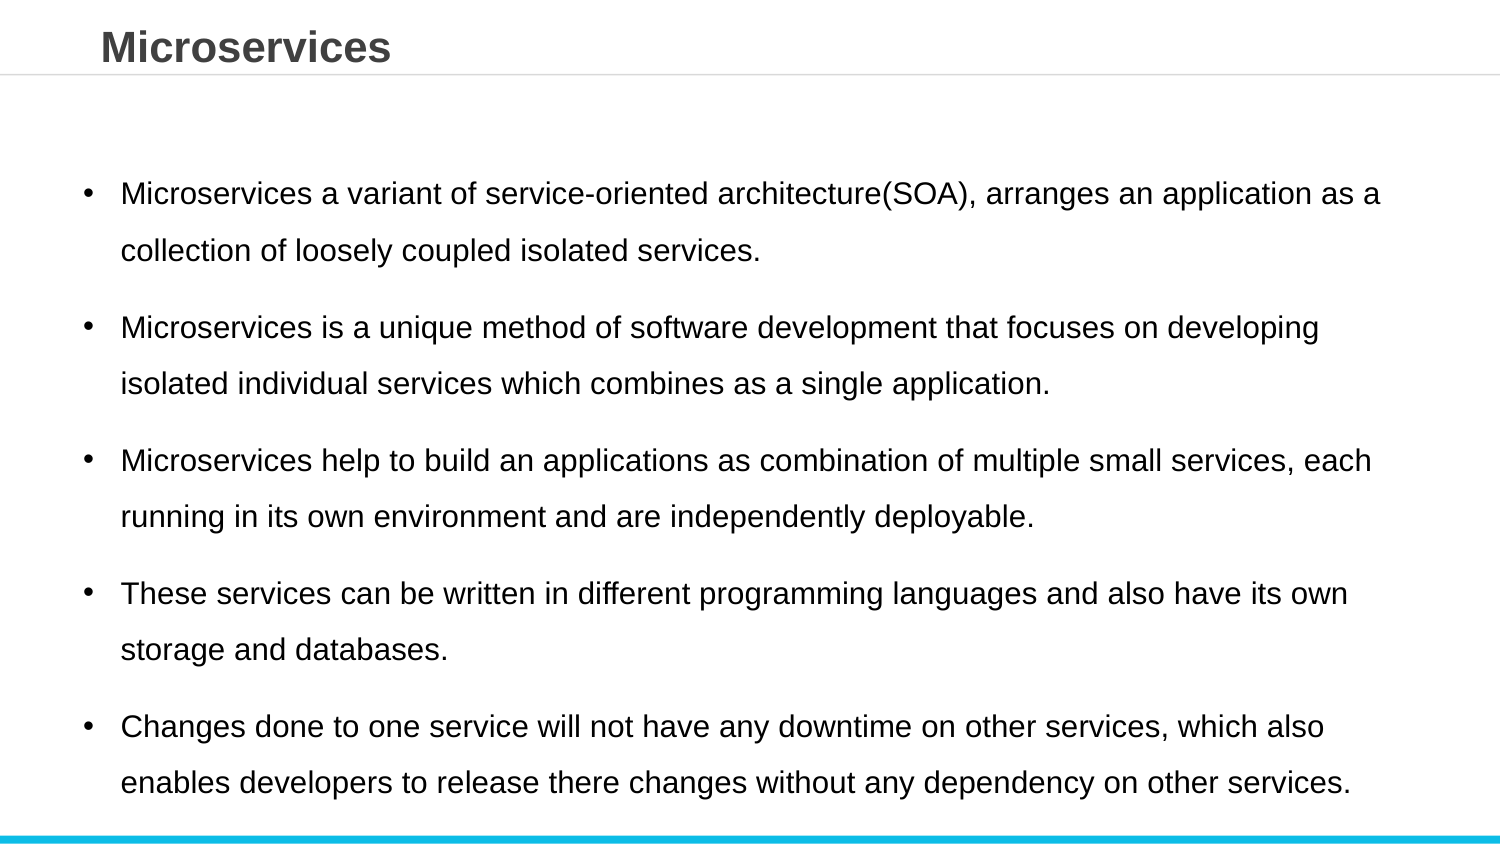

Microservices
Microservices a variant of service-oriented architecture(SOA), arranges an application as a collection of loosely coupled isolated services.
Microservices is a unique method of software development that focuses on developing isolated individual services which combines as a single application.
Microservices help to build an applications as combination of multiple small services, each running in its own environment and are independently deployable.
These services can be written in different programming languages and also have its own storage and databases.
Changes done to one service will not have any downtime on other services, which also enables developers to release there changes without any dependency on other services.